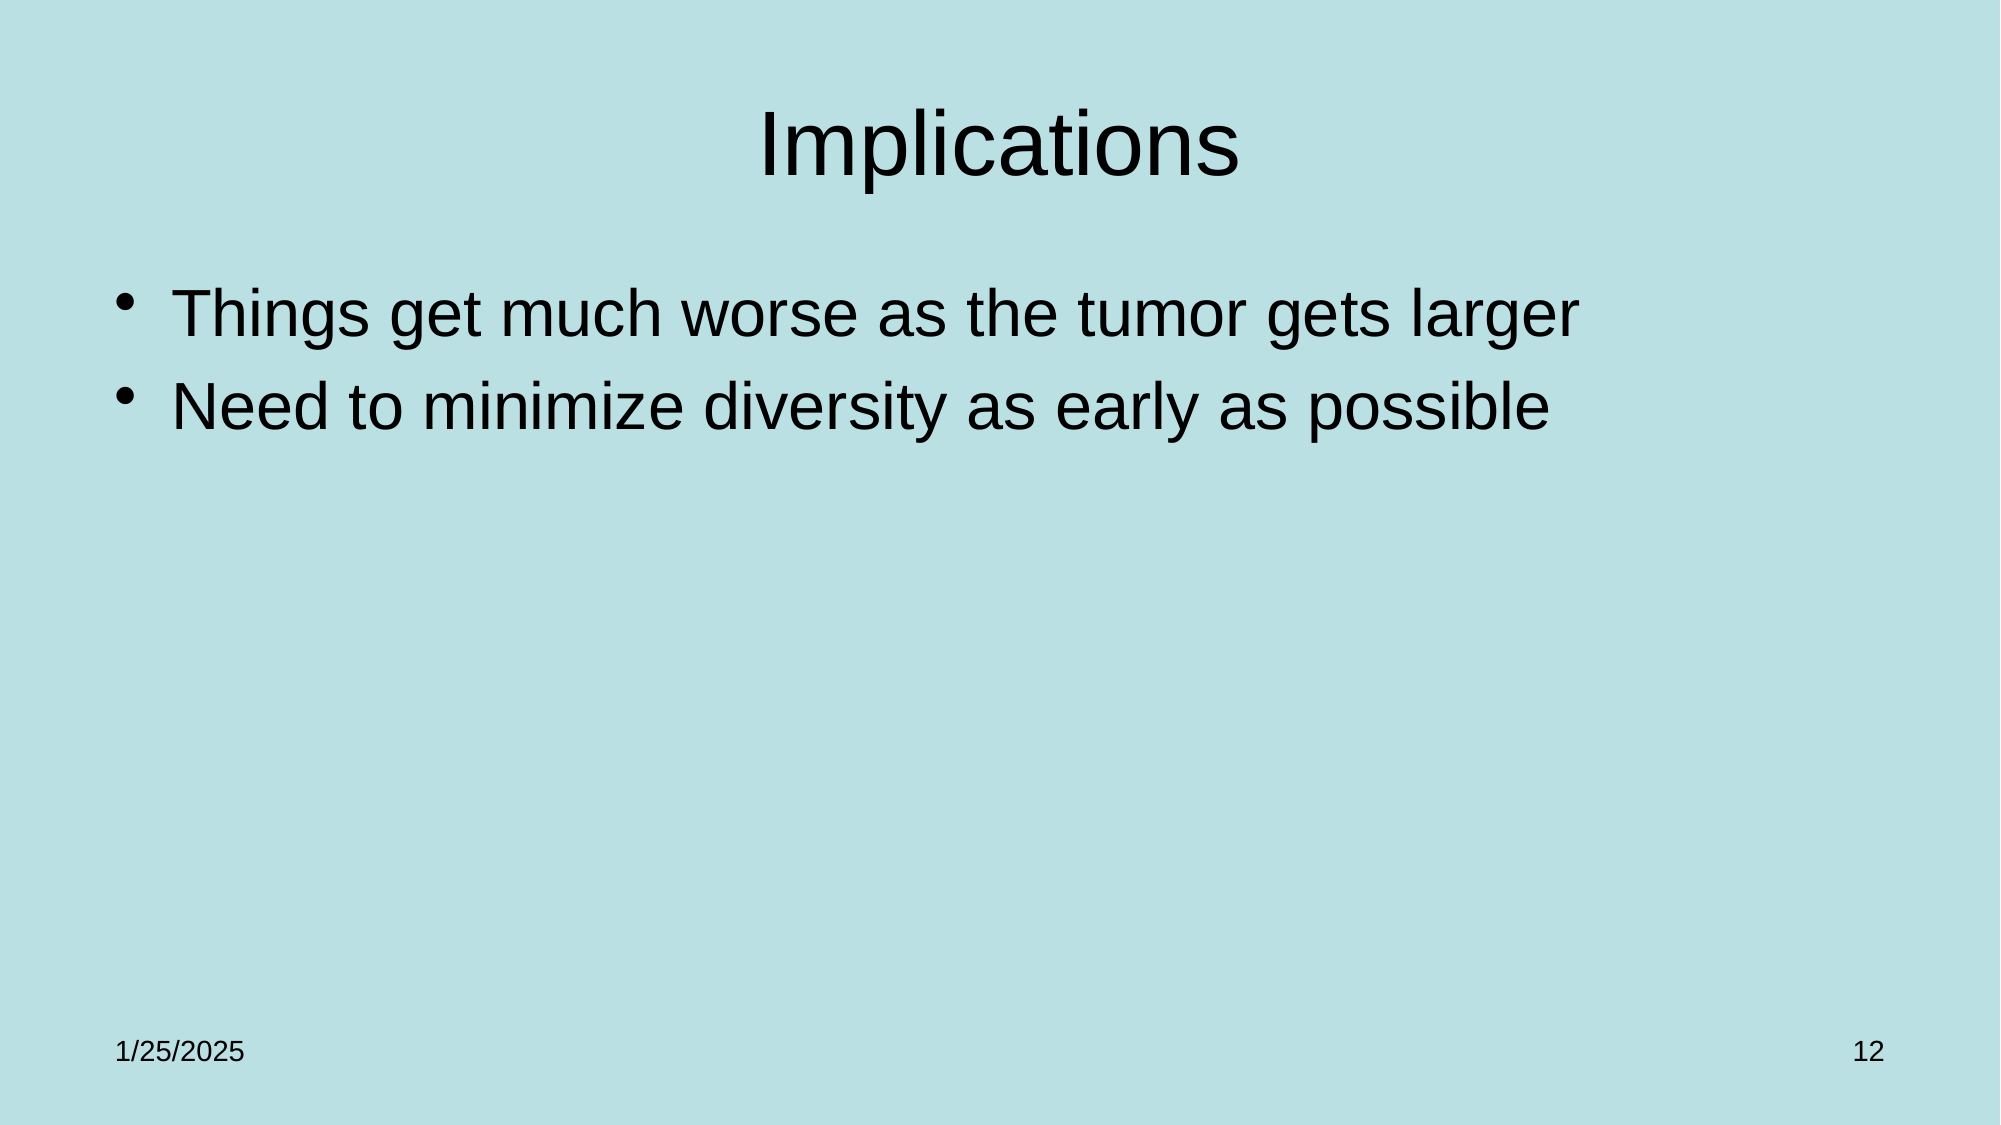

# Implications
Things get much worse as the tumor gets larger
Need to minimize diversity as early as possible
1/25/2025
12